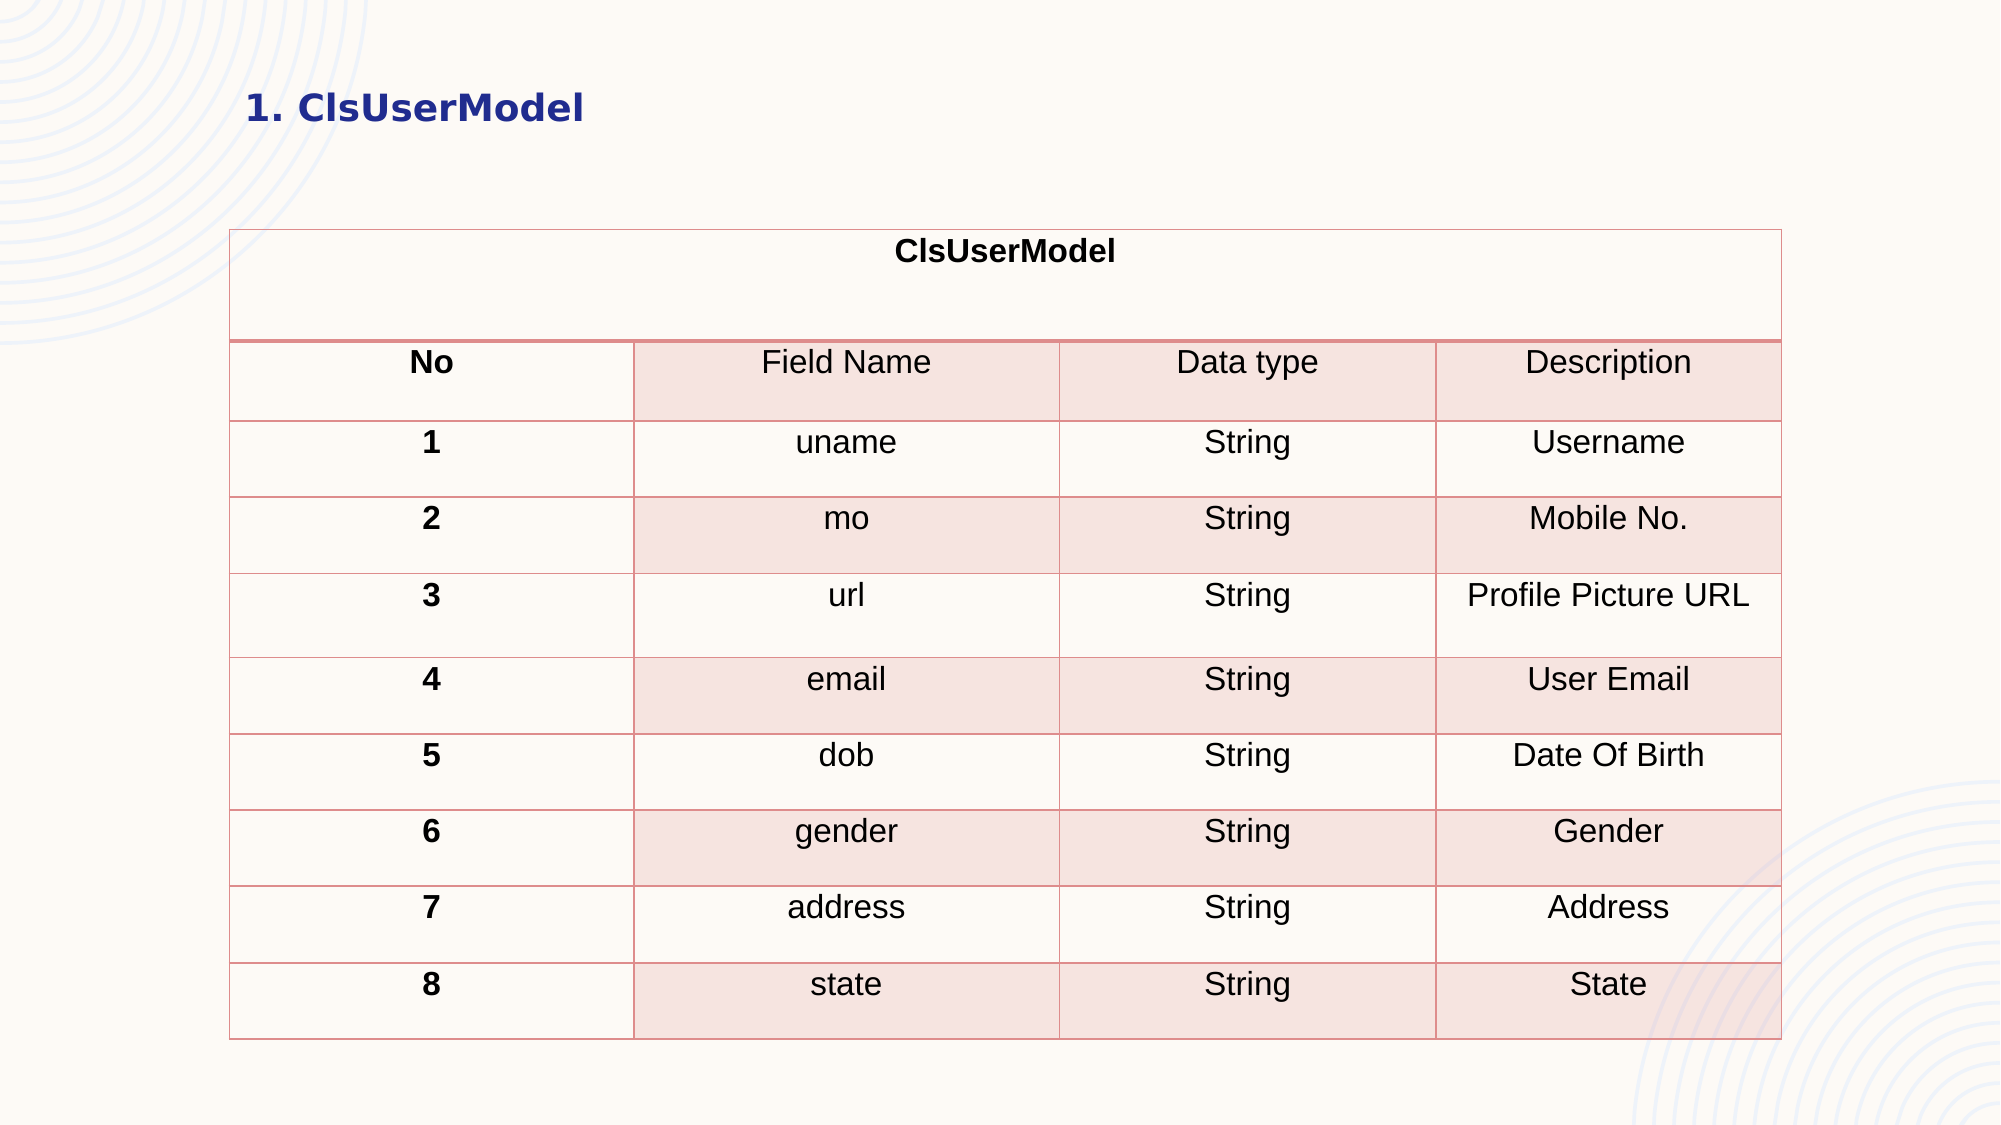

1. ClsUserModel
| ClsUserModel |  |  |  |
| --- | --- | --- | --- |
| No | Field Name | Data type | Description |
| 1 | uname | String | Username |
| 2 | mo | String | Mobile No. |
| 3 | url | String | Profile Picture URL |
| 4 | email | String | User Email |
| 5 | dob | String | Date Of Birth |
| 6 | gender | String | Gender |
| 7 | address | String | Address |
| 8 | state | String | State |